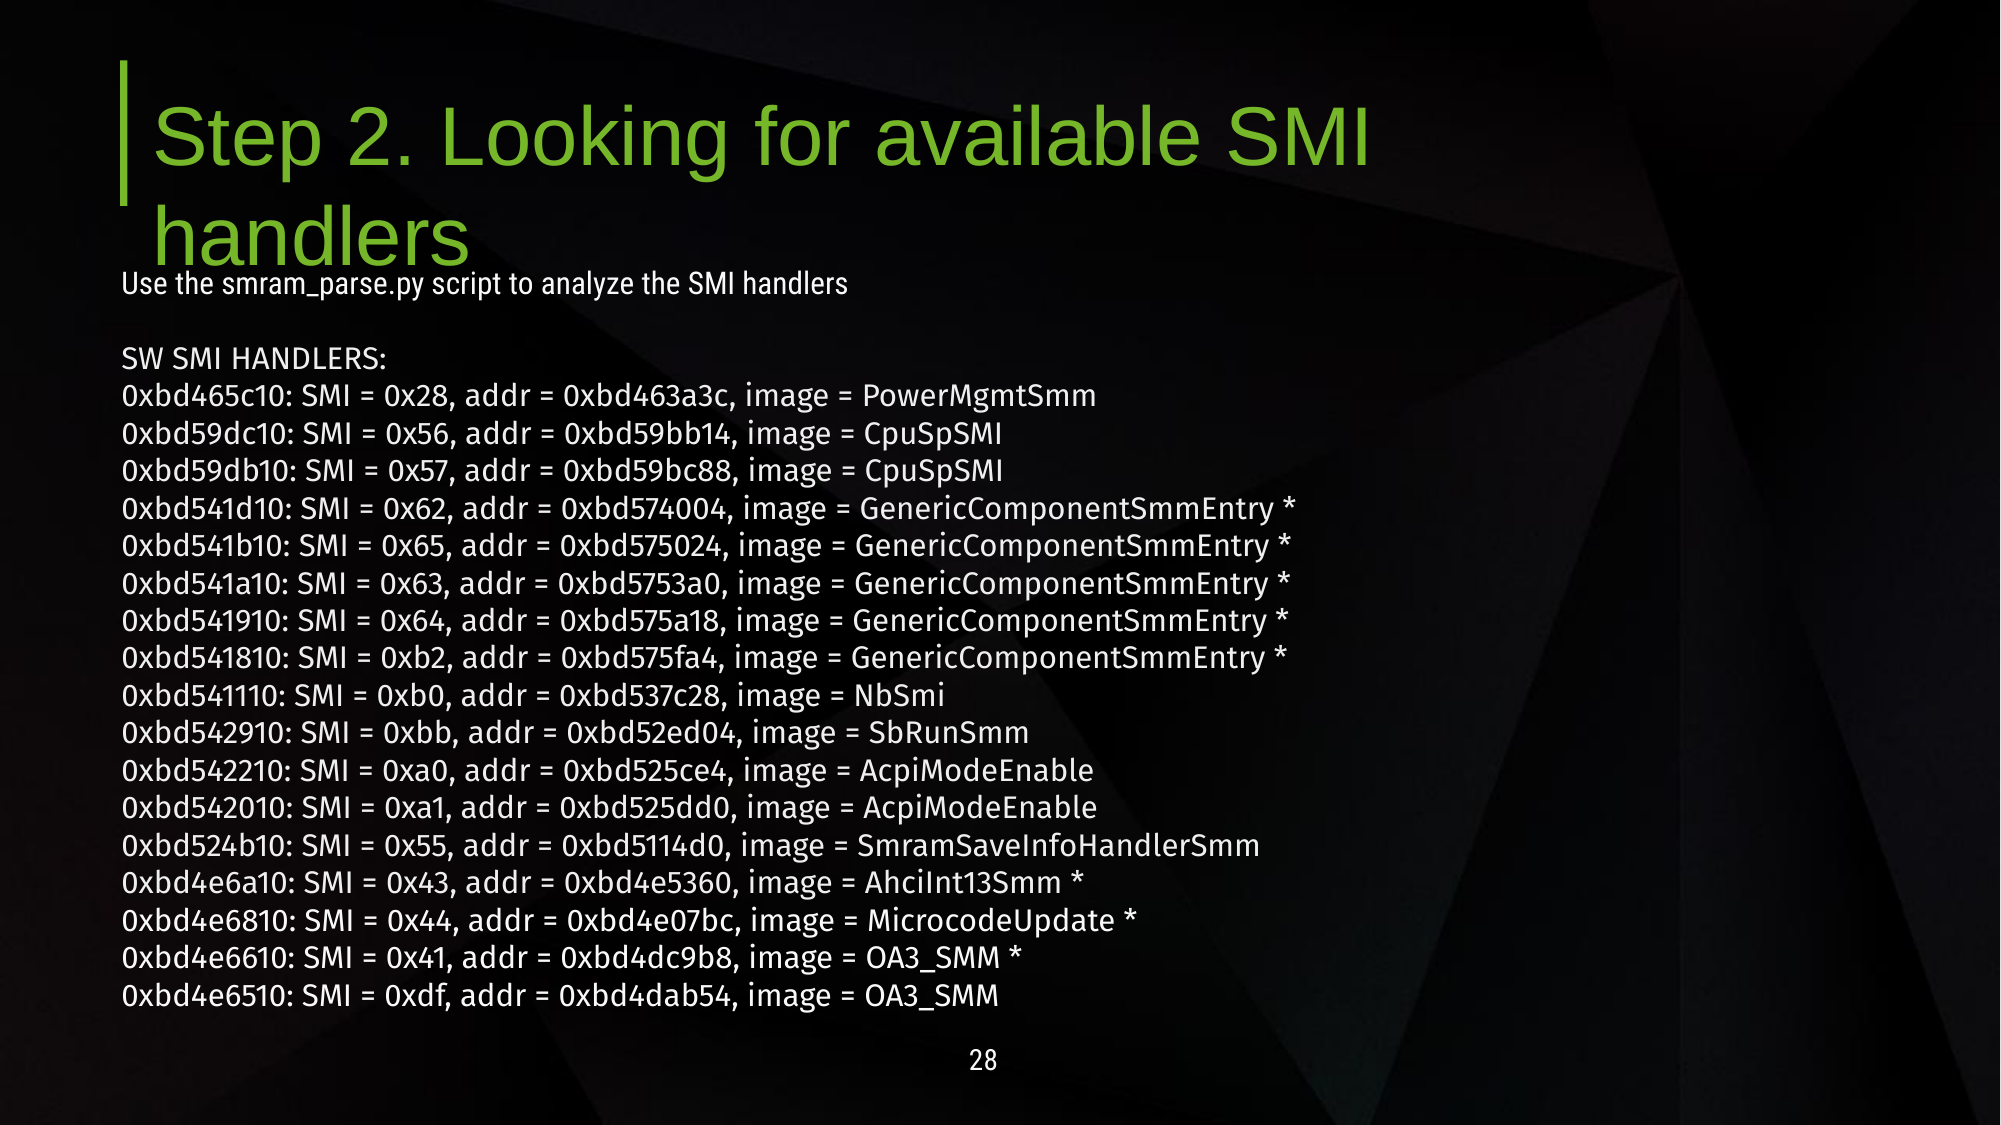

Step 2. Looking for available SMI handlers
Use the smram_parse.py script to analyze the SMI handlers
SW SMI HANDLERS:
0xbd465c10: SMI = 0x28, addr = 0xbd463a3c, image = PowerMgmtSmm
0xbd59dc10: SMI = 0x56, addr = 0xbd59bb14, image = CpuSpSMI
0xbd59db10: SMI = 0x57, addr = 0xbd59bc88, image = CpuSpSMI
0xbd541d10: SMI = 0x62, addr = 0xbd574004, image = GenericComponentSmmEntry *
0xbd541b10: SMI = 0x65, addr = 0xbd575024, image = GenericComponentSmmEntry *
0xbd541a10: SMI = 0x63, addr = 0xbd5753a0, image = GenericComponentSmmEntry *
0xbd541910: SMI = 0x64, addr = 0xbd575a18, image = GenericComponentSmmEntry *
0xbd541810: SMI = 0xb2, addr = 0xbd575fa4, image = GenericComponentSmmEntry *
0xbd541110: SMI = 0xb0, addr = 0xbd537c28, image = NbSmi
0xbd542910: SMI = 0xbb, addr = 0xbd52ed04, image = SbRunSmm
0xbd542210: SMI = 0xa0, addr = 0xbd525ce4, image = AcpiModeEnable
0xbd542010: SMI = 0xa1, addr = 0xbd525dd0, image = AcpiModeEnable
0xbd524b10: SMI = 0x55, addr = 0xbd5114d0, image = SmramSaveInfoHandlerSmm
0xbd4e6a10: SMI = 0x43, addr = 0xbd4e5360, image = AhciInt13Smm *
0xbd4e6810: SMI = 0x44, addr = 0xbd4e07bc, image = MicrocodeUpdate *
0xbd4e6610: SMI = 0x41, addr = 0xbd4dc9b8, image = OA3_SMM *
0xbd4e6510: SMI = 0xdf, addr = 0xbd4dab54, image = OA3_SMM